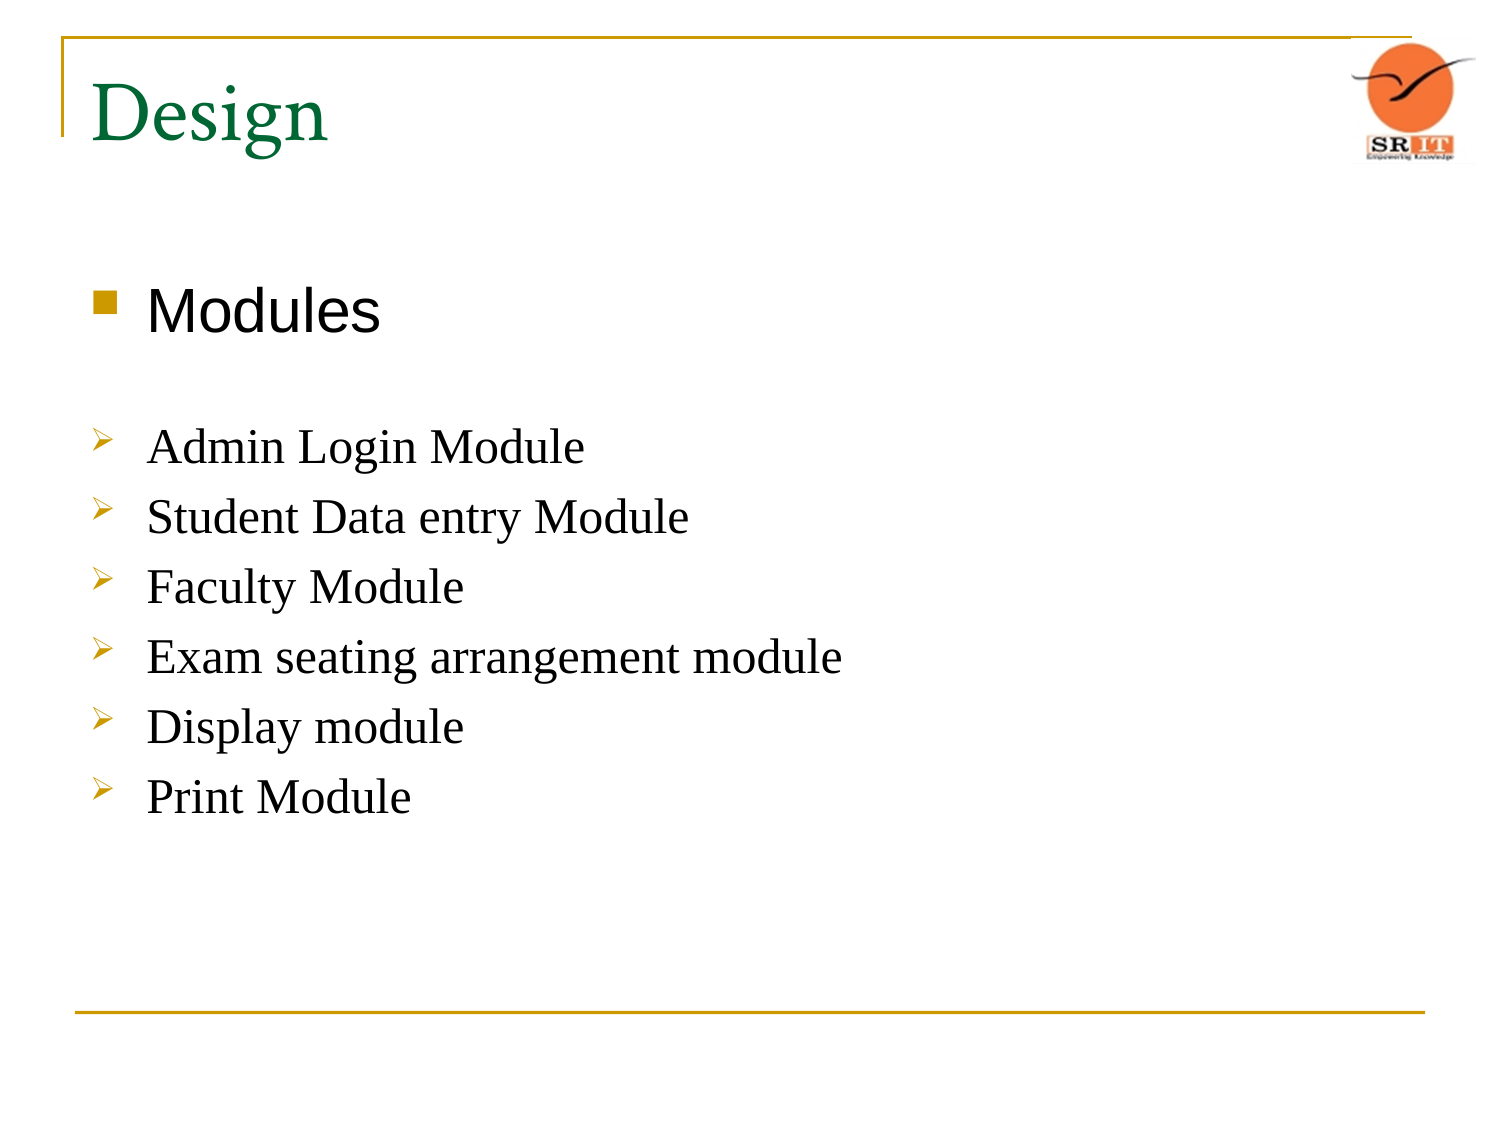

# Design

Modules

Admin Login Module
Student Data entry Module
Faculty Module
Exam seating arrangement module
Display module
Print Module